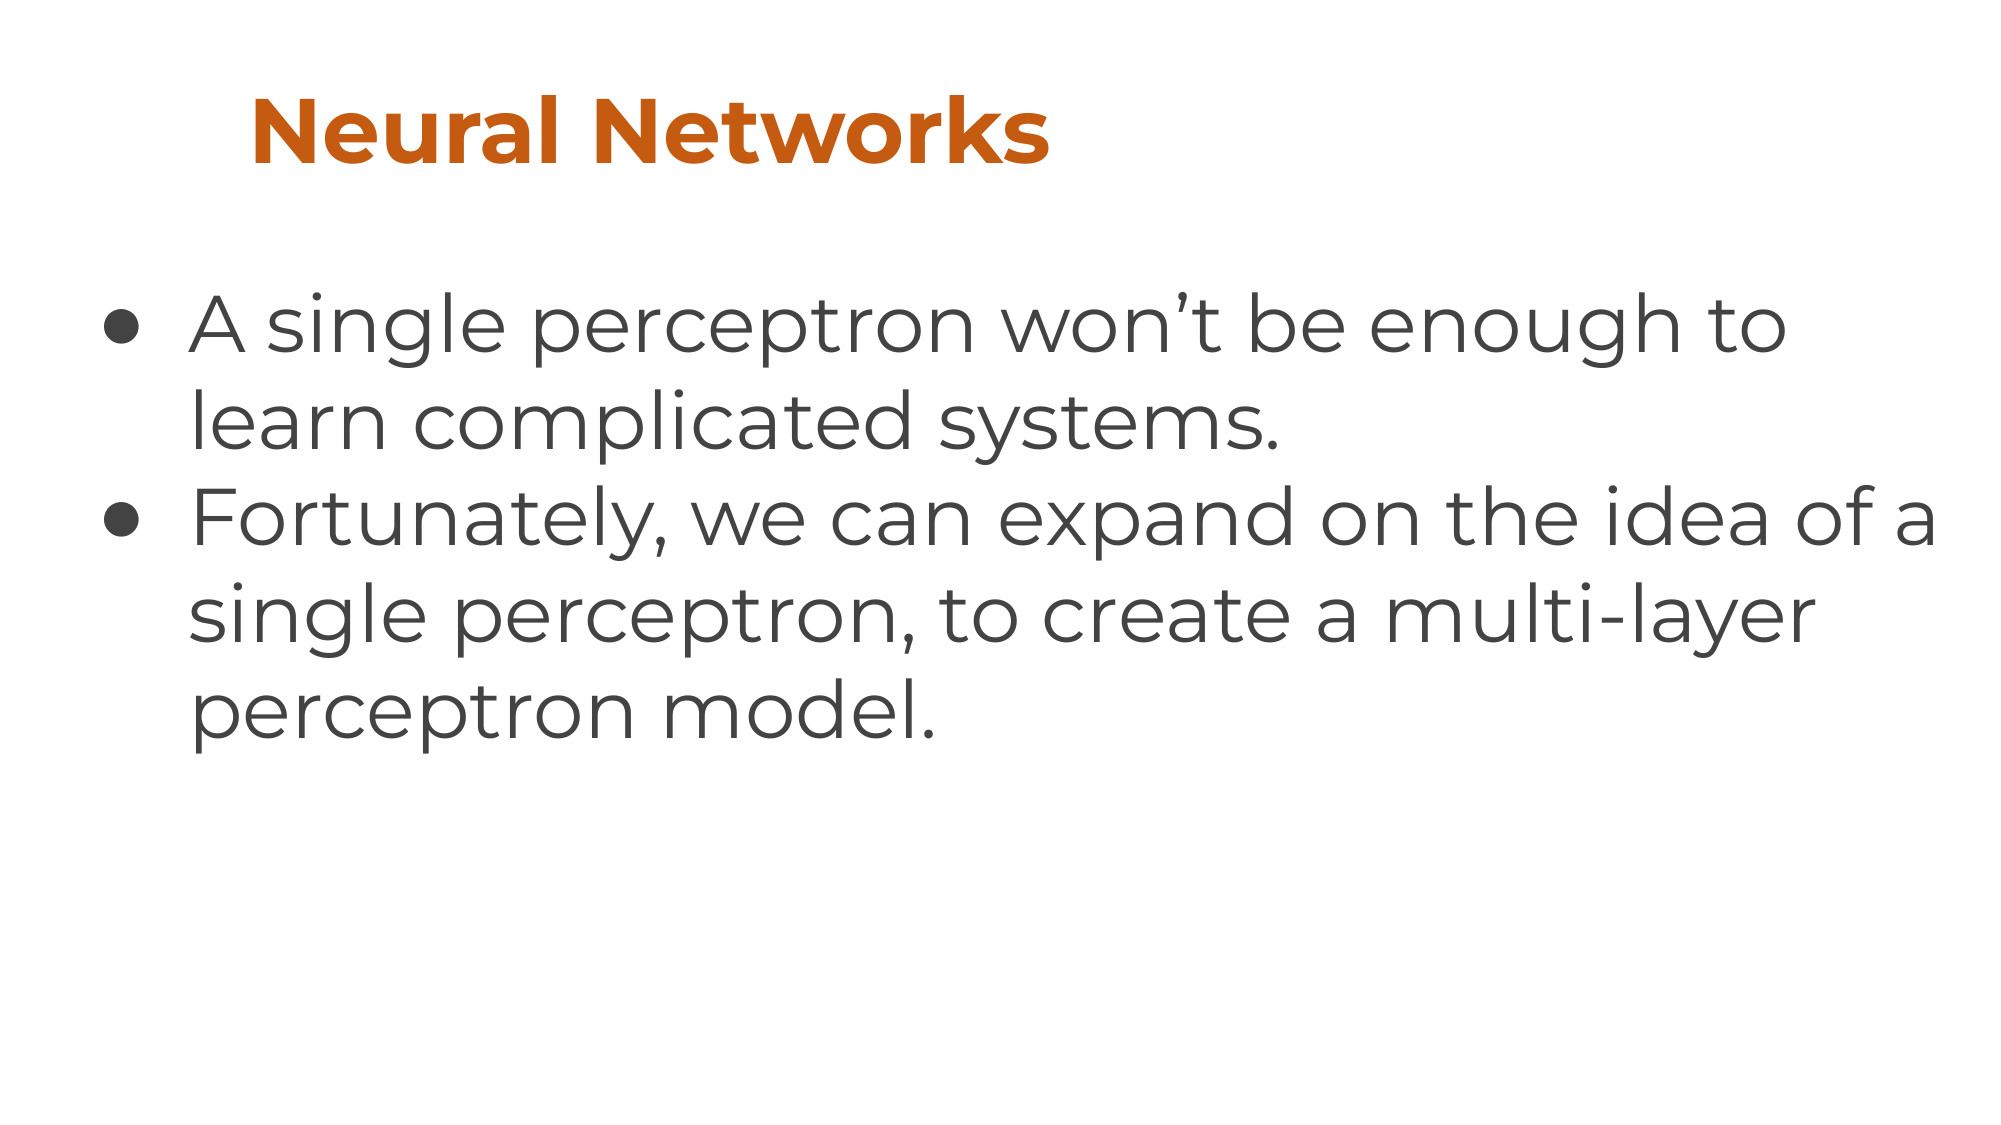

# Neural Networks
A single perceptron won’t be enough to learn complicated systems.
Fortunately, we can expand on the idea of a single perceptron, to create a multi-layer perceptron model.